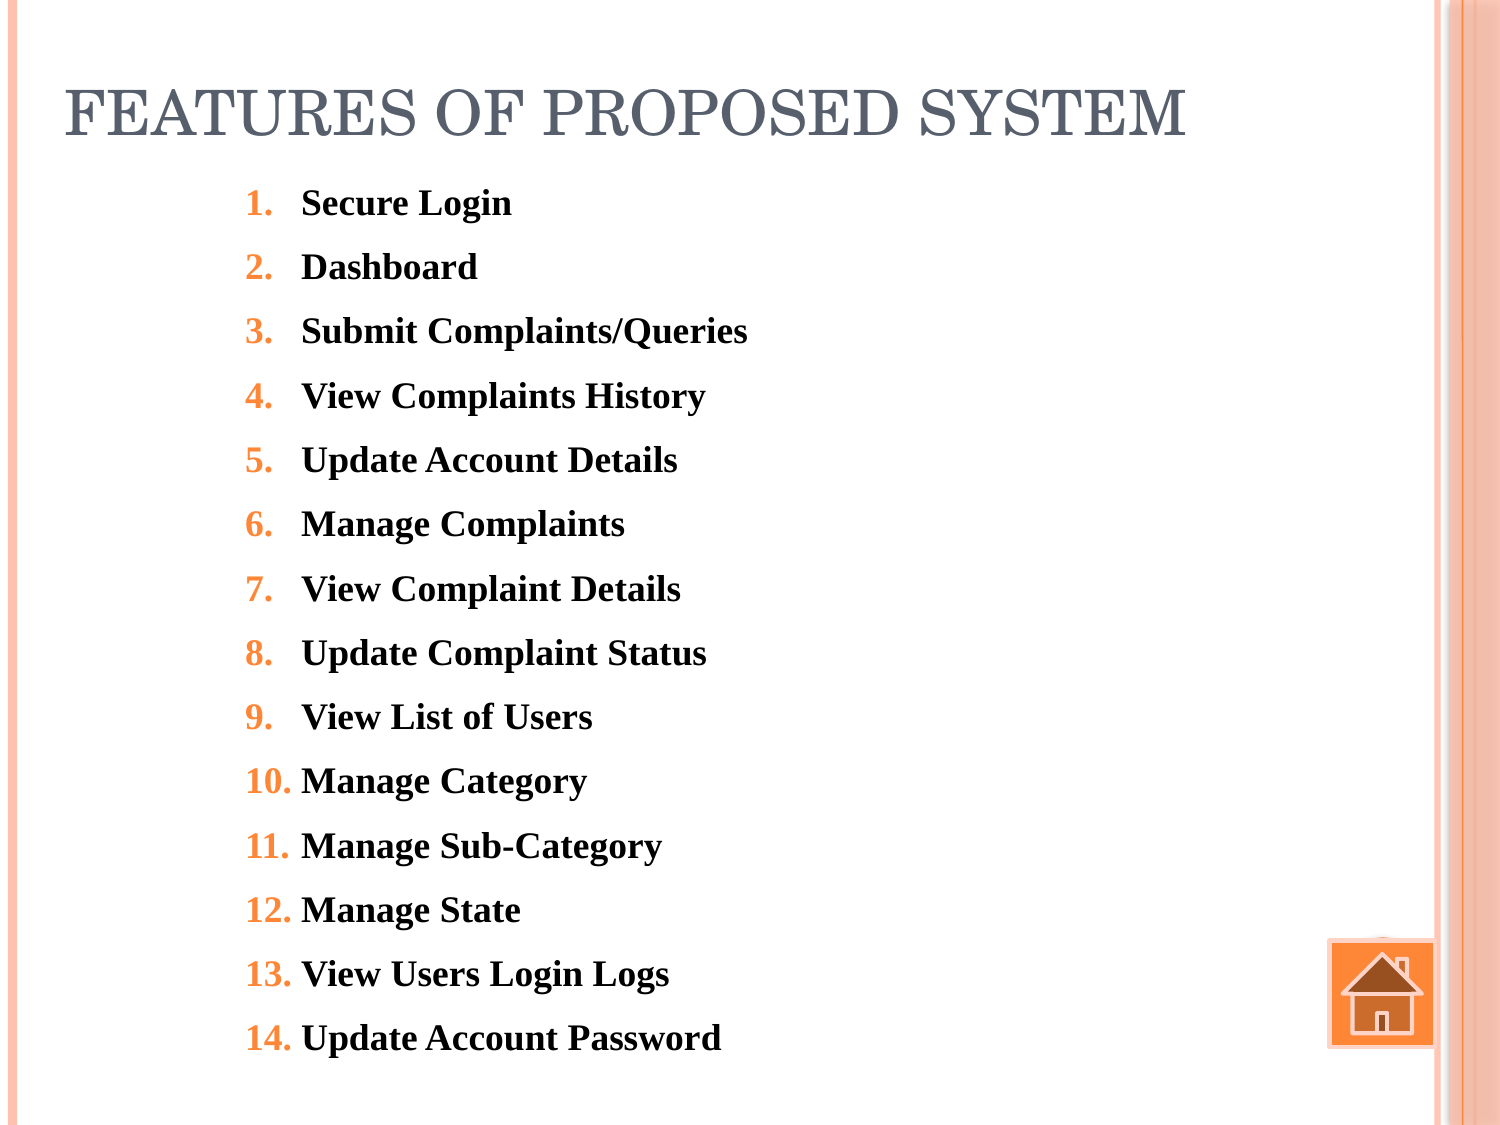

# Features of Proposed System
Secure Login
Dashboard
Submit Complaints/Queries
View Complaints History
Update Account Details
Manage Complaints
View Complaint Details
Update Complaint Status
View List of Users
Manage Category
Manage Sub-Category
Manage State
View Users Login Logs
Update Account Password